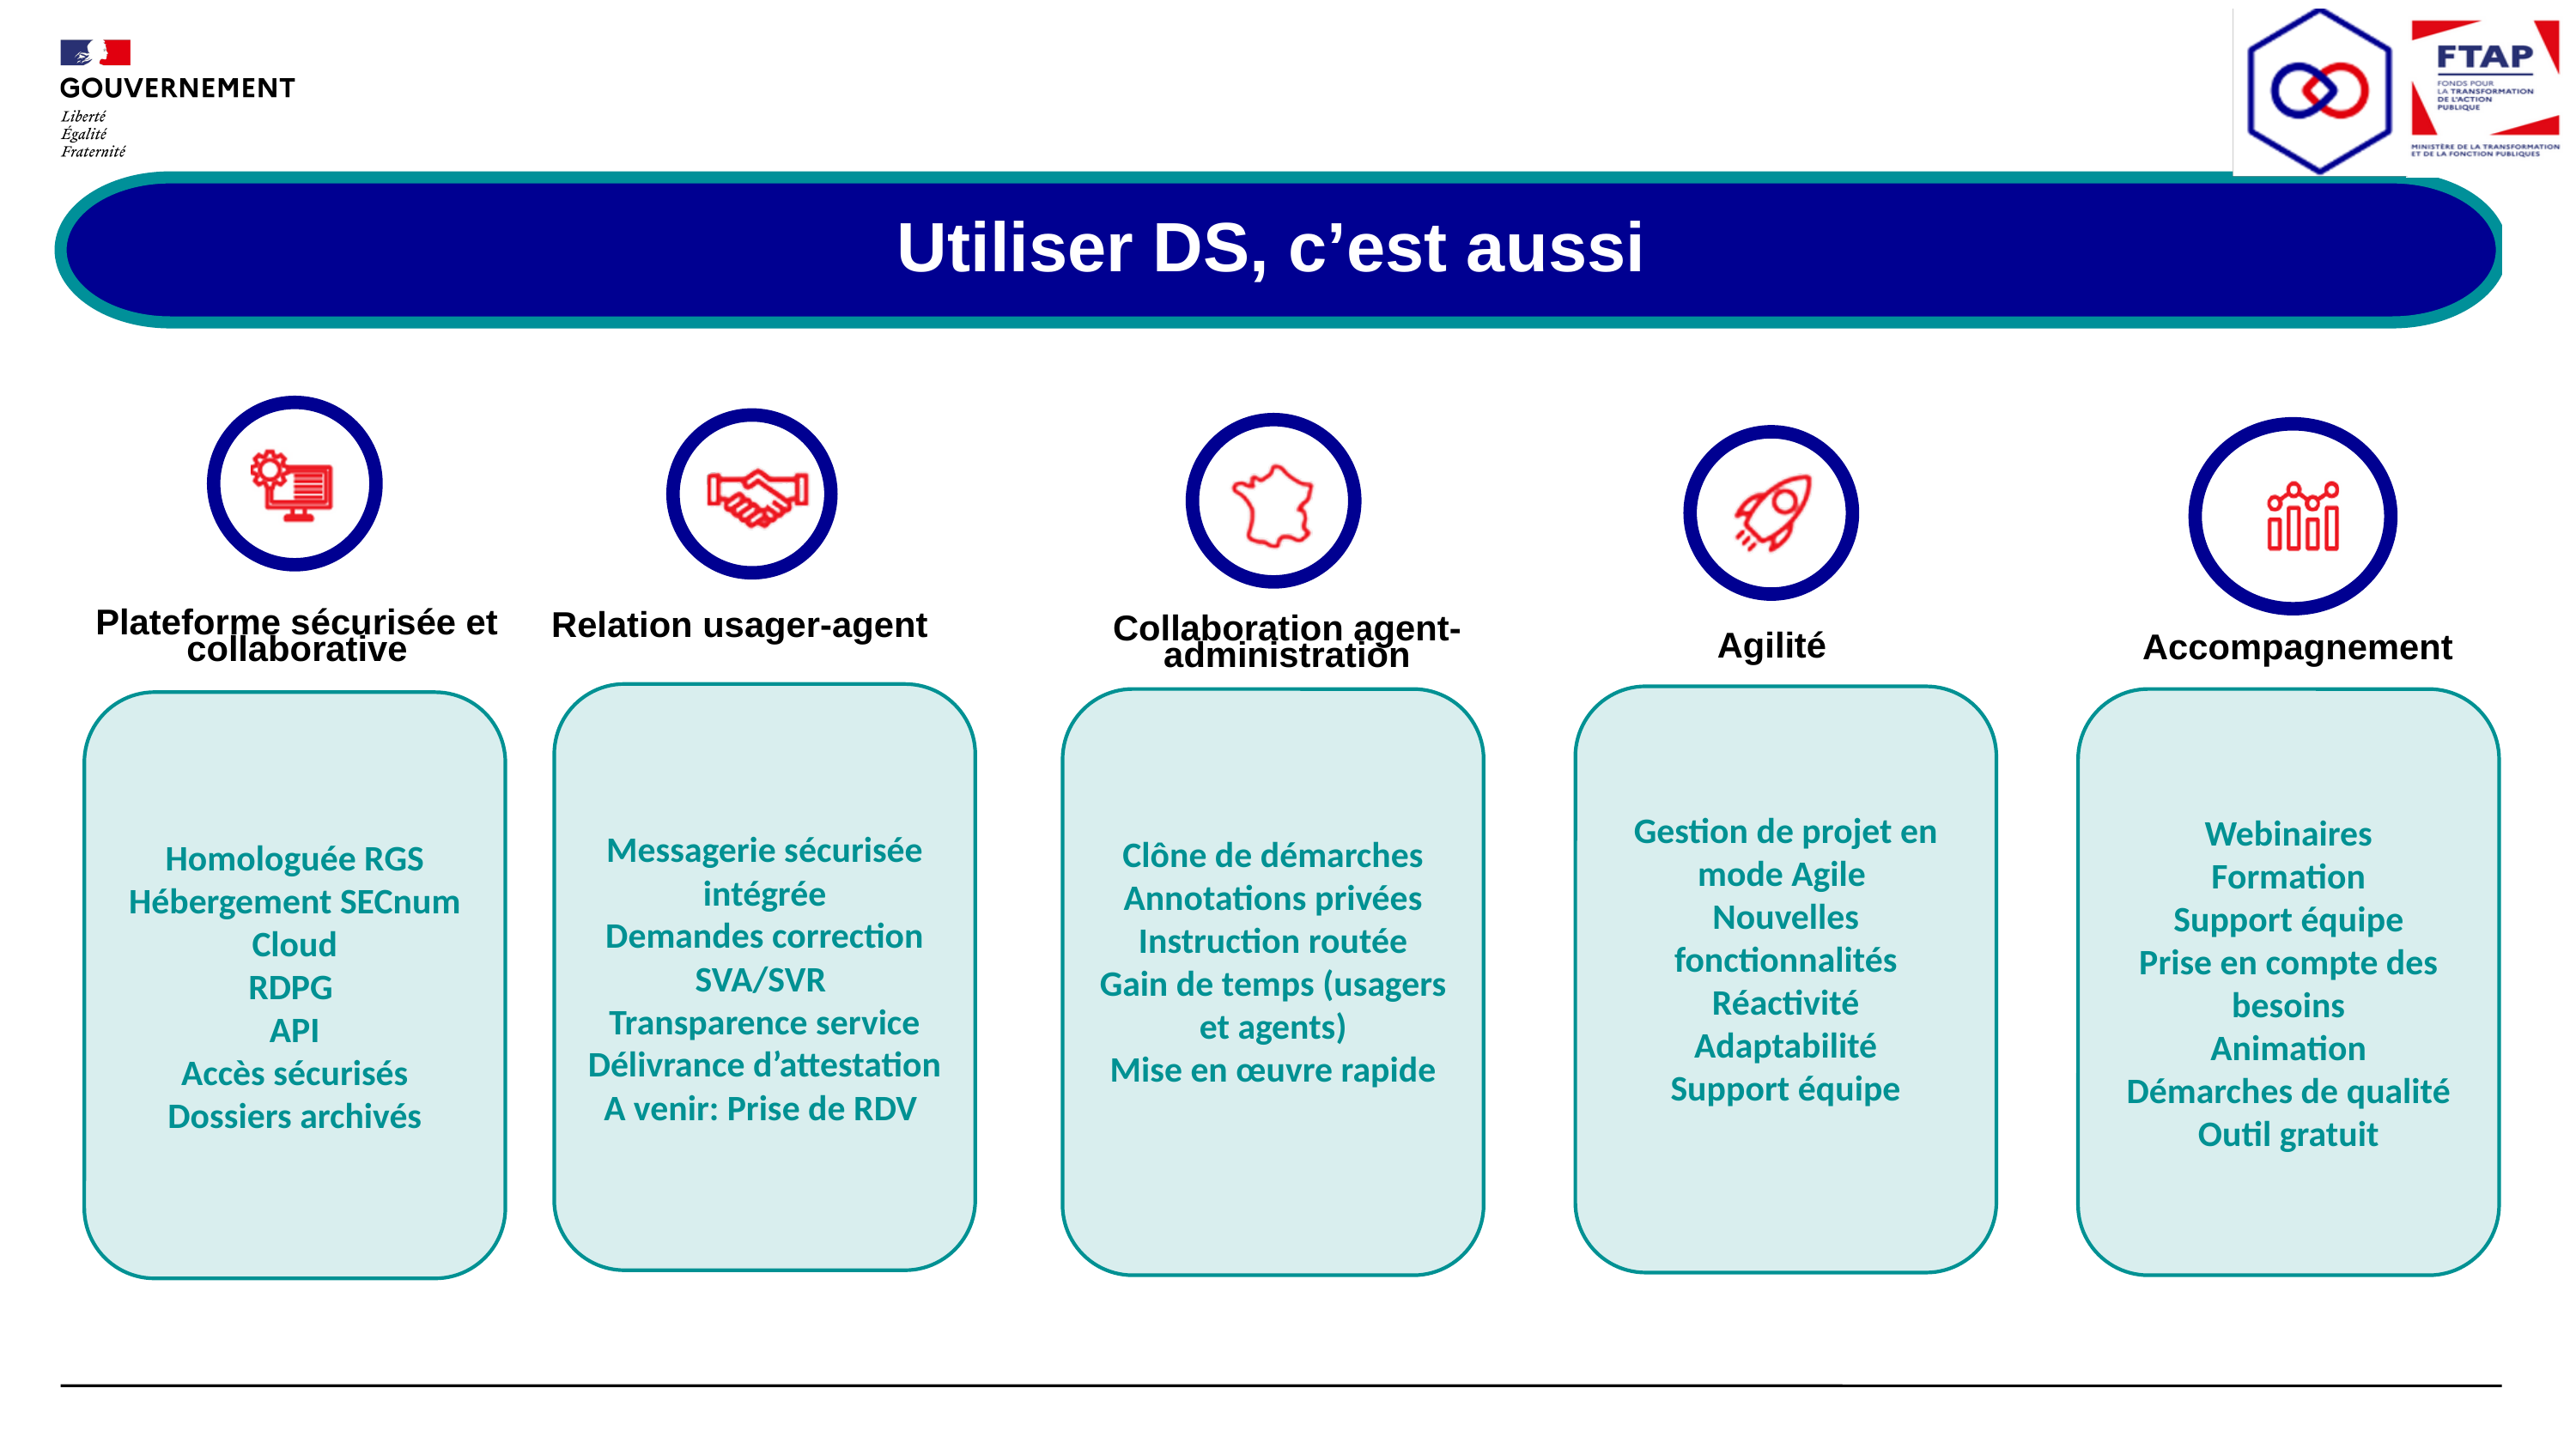

Utiliser DS, c’est aussi

Plateforme sécurisée et collaborative
Relation usager-agent
Collaboration agent-administration
Agilité
Accompagnement
Messagerie sécurisée intégrée
Demandes correction
SVA/SVR
Transparence service
Délivrance d’attestation
A venir: Prise de RDV
Gestion de projet en mode Agile
Nouvelles fonctionnalités
Réactivité
Adaptabilité
Support équipe

Clône de démarches
Annotations privées
Instruction routée
Gain de temps (usagers et agents)
Mise en œuvre rapide

Webinaires
Formation
Support équipe
Prise en compte des besoins
Animation
Démarches de qualité
Outil gratuit
Homologuée RGS Hébergement SECnum Cloud
RDPG
API
Accès sécurisés
Dossiers archivés